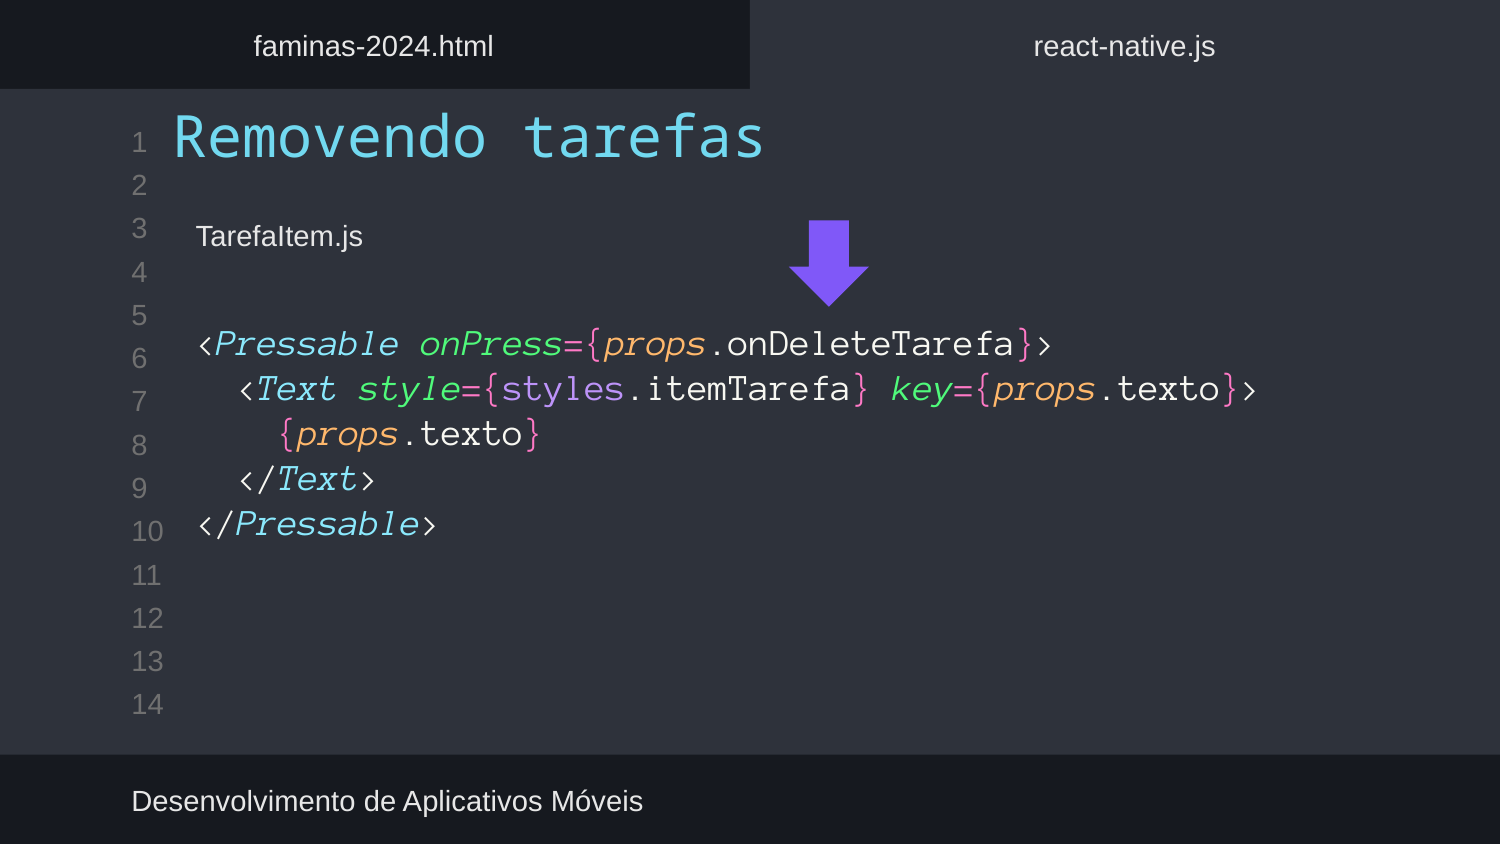

faminas-2024.html
react-native.js
Removendo tarefas
TarefaItem.js

    <Pressable onPress={props.onDeleteTarefa}>
      <Text style={styles.itemTarefa} key={props.texto}>
        {props.texto}
      </Text>
    </Pressable>
Desenvolvimento de Aplicativos Móveis